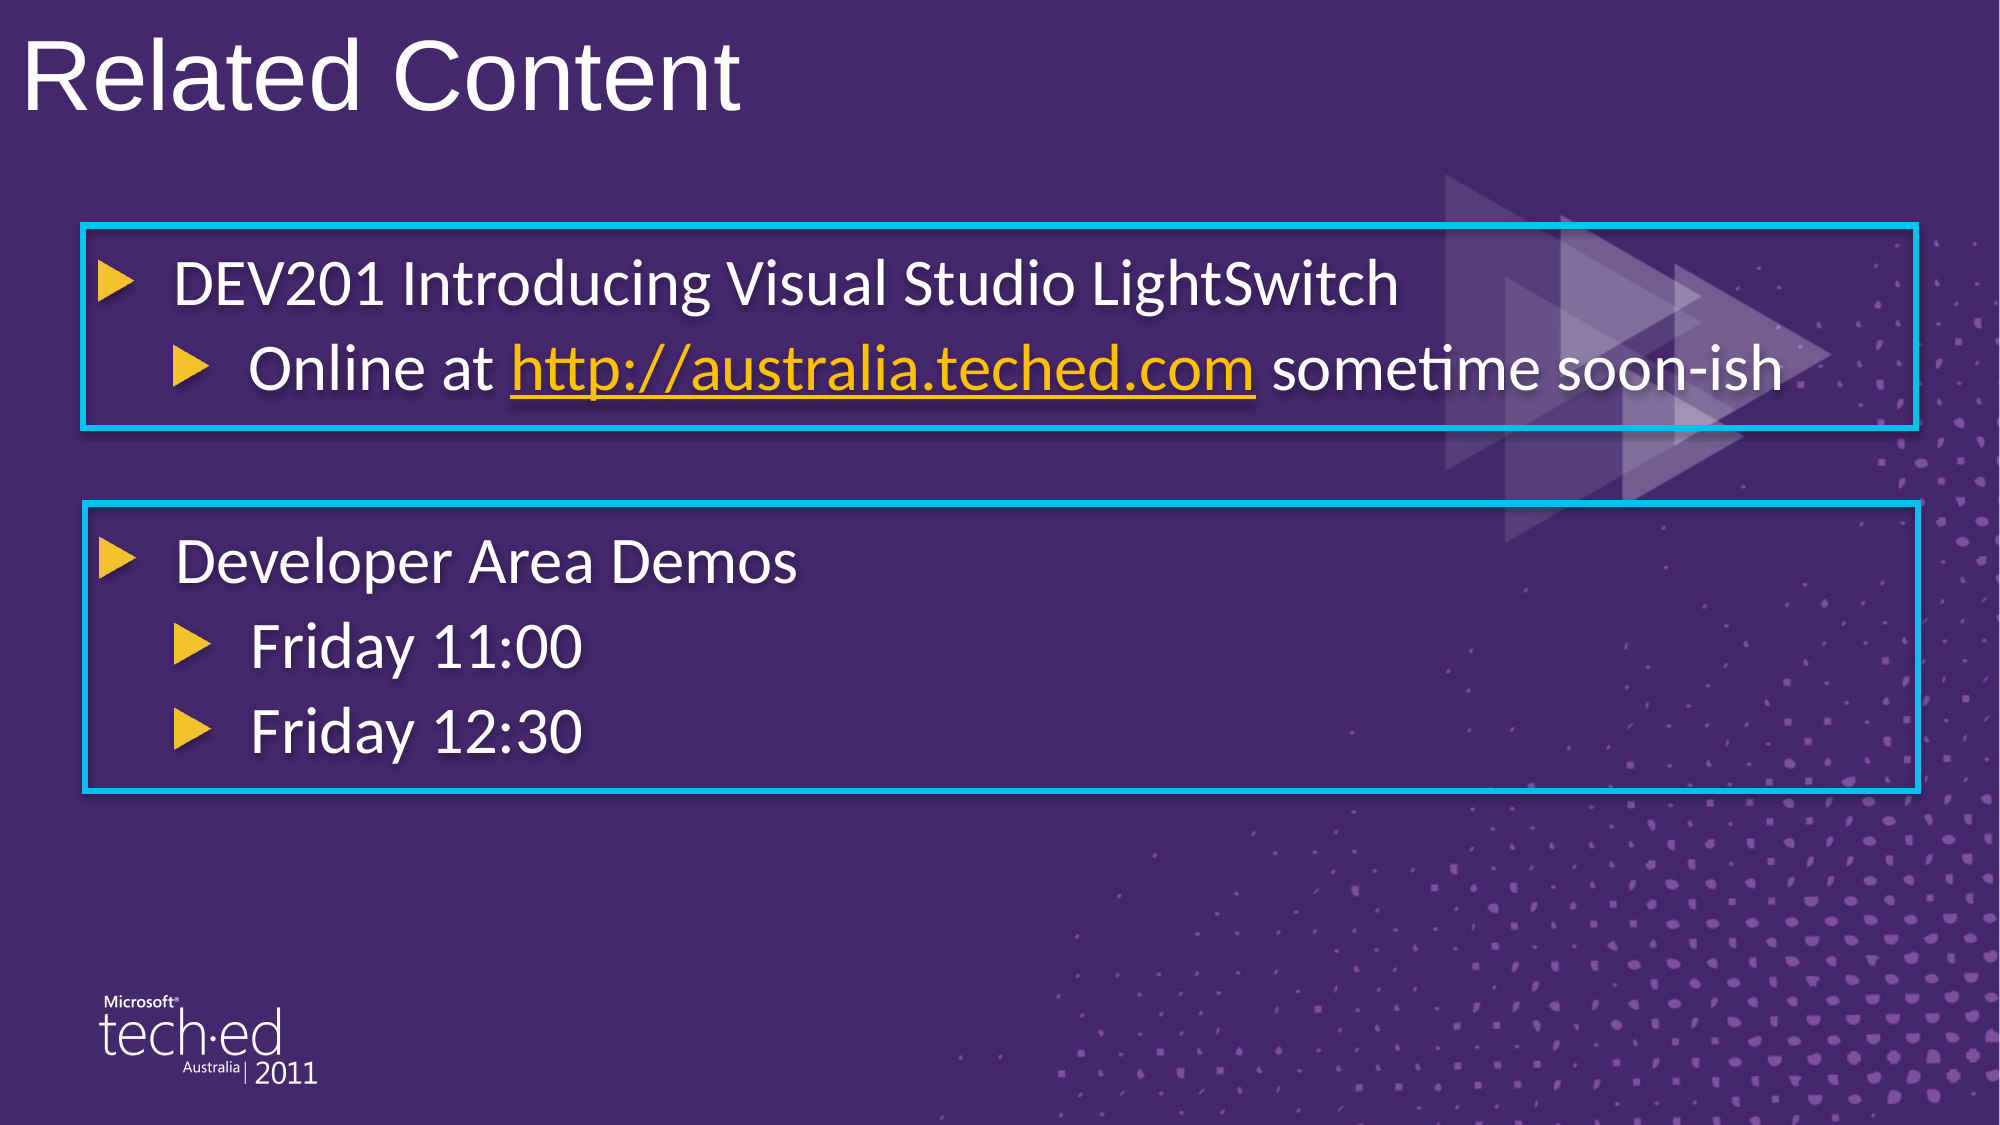

# Related Content
DEV201 Introducing Visual Studio LightSwitch
Online at http://australia.teched.com sometime soon-ish
Developer Area Demos
Friday 11:00
Friday 12:30